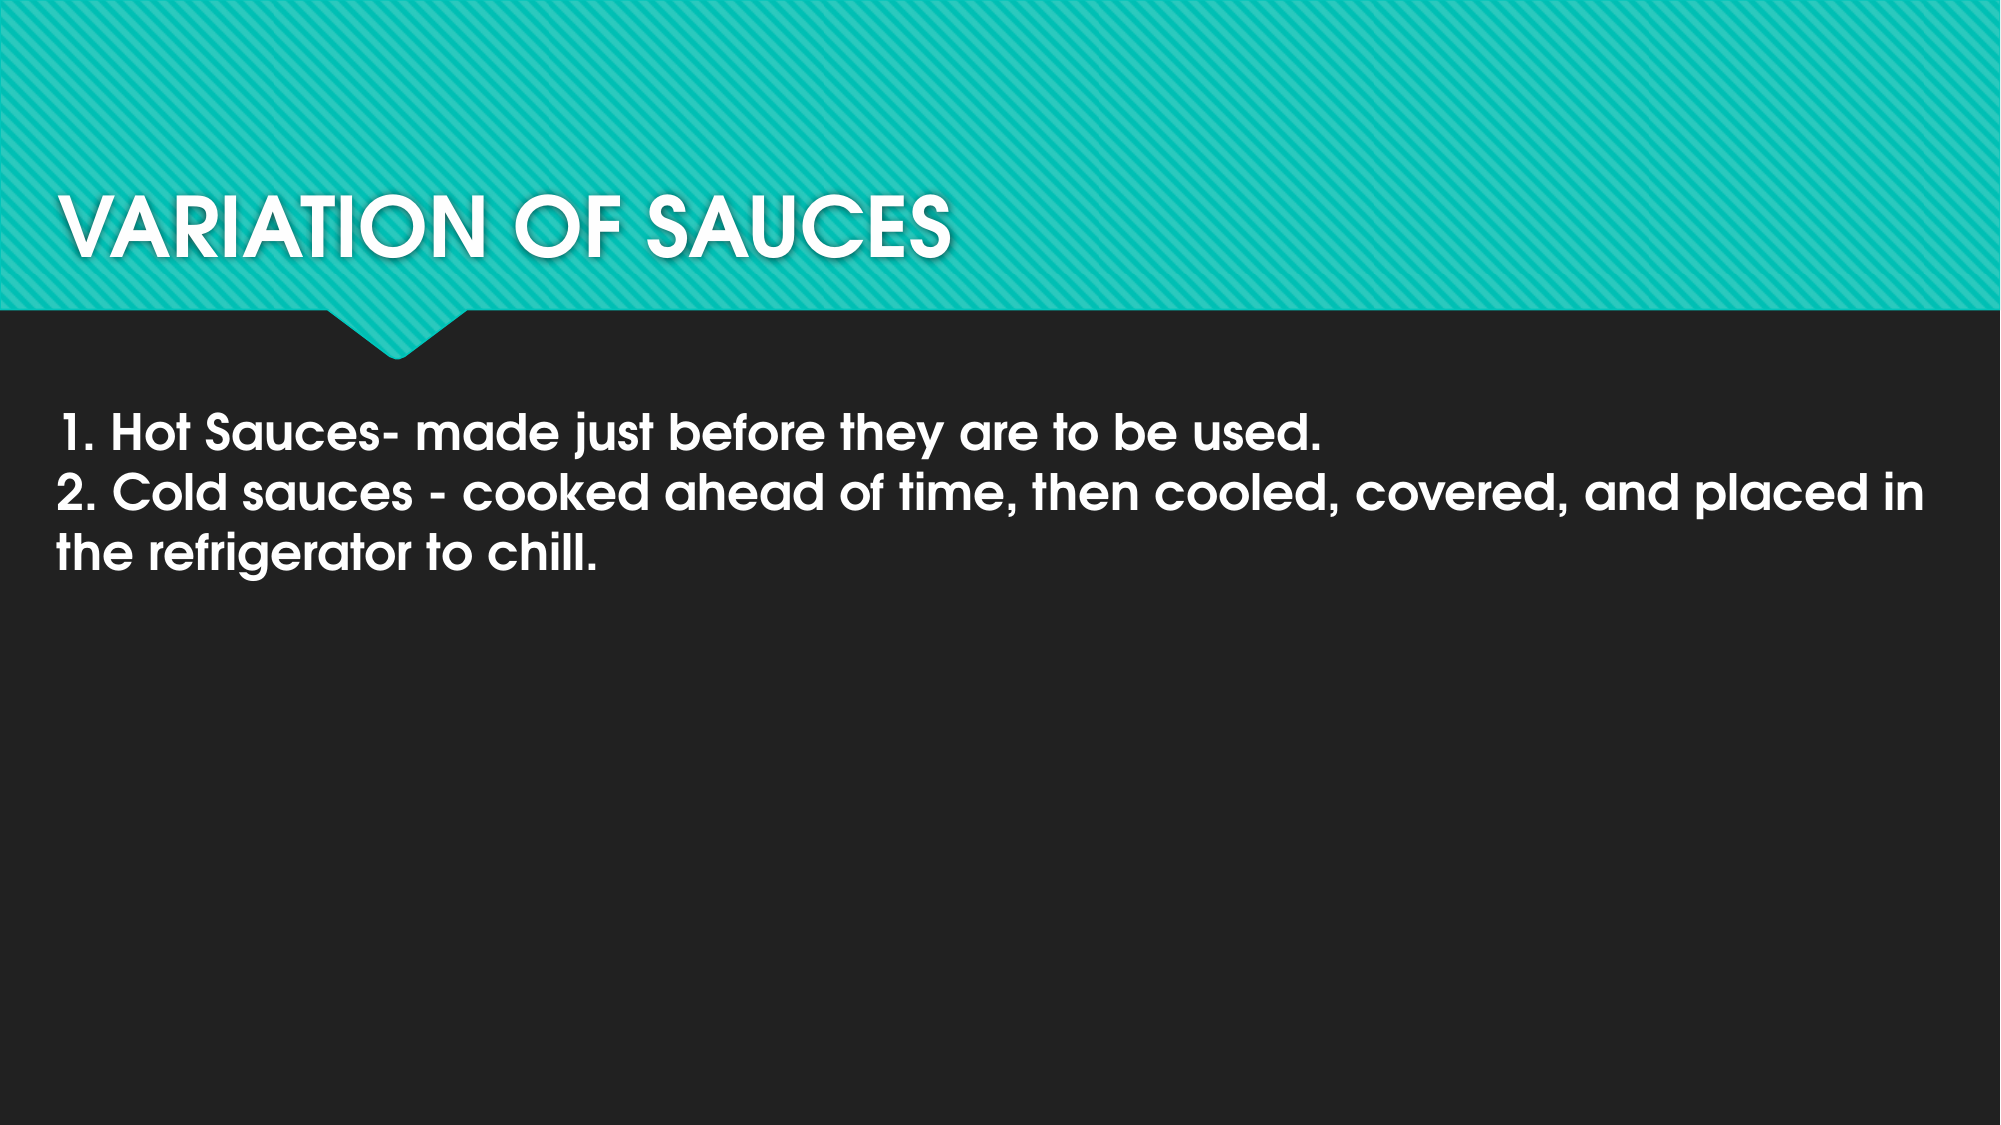

# VARIATION OF SAUCES
1. Hot Sauces- made just before they are to be used.
2. Cold sauces - cooked ahead of time, then cooled, covered, and placed in the refrigerator to chill.